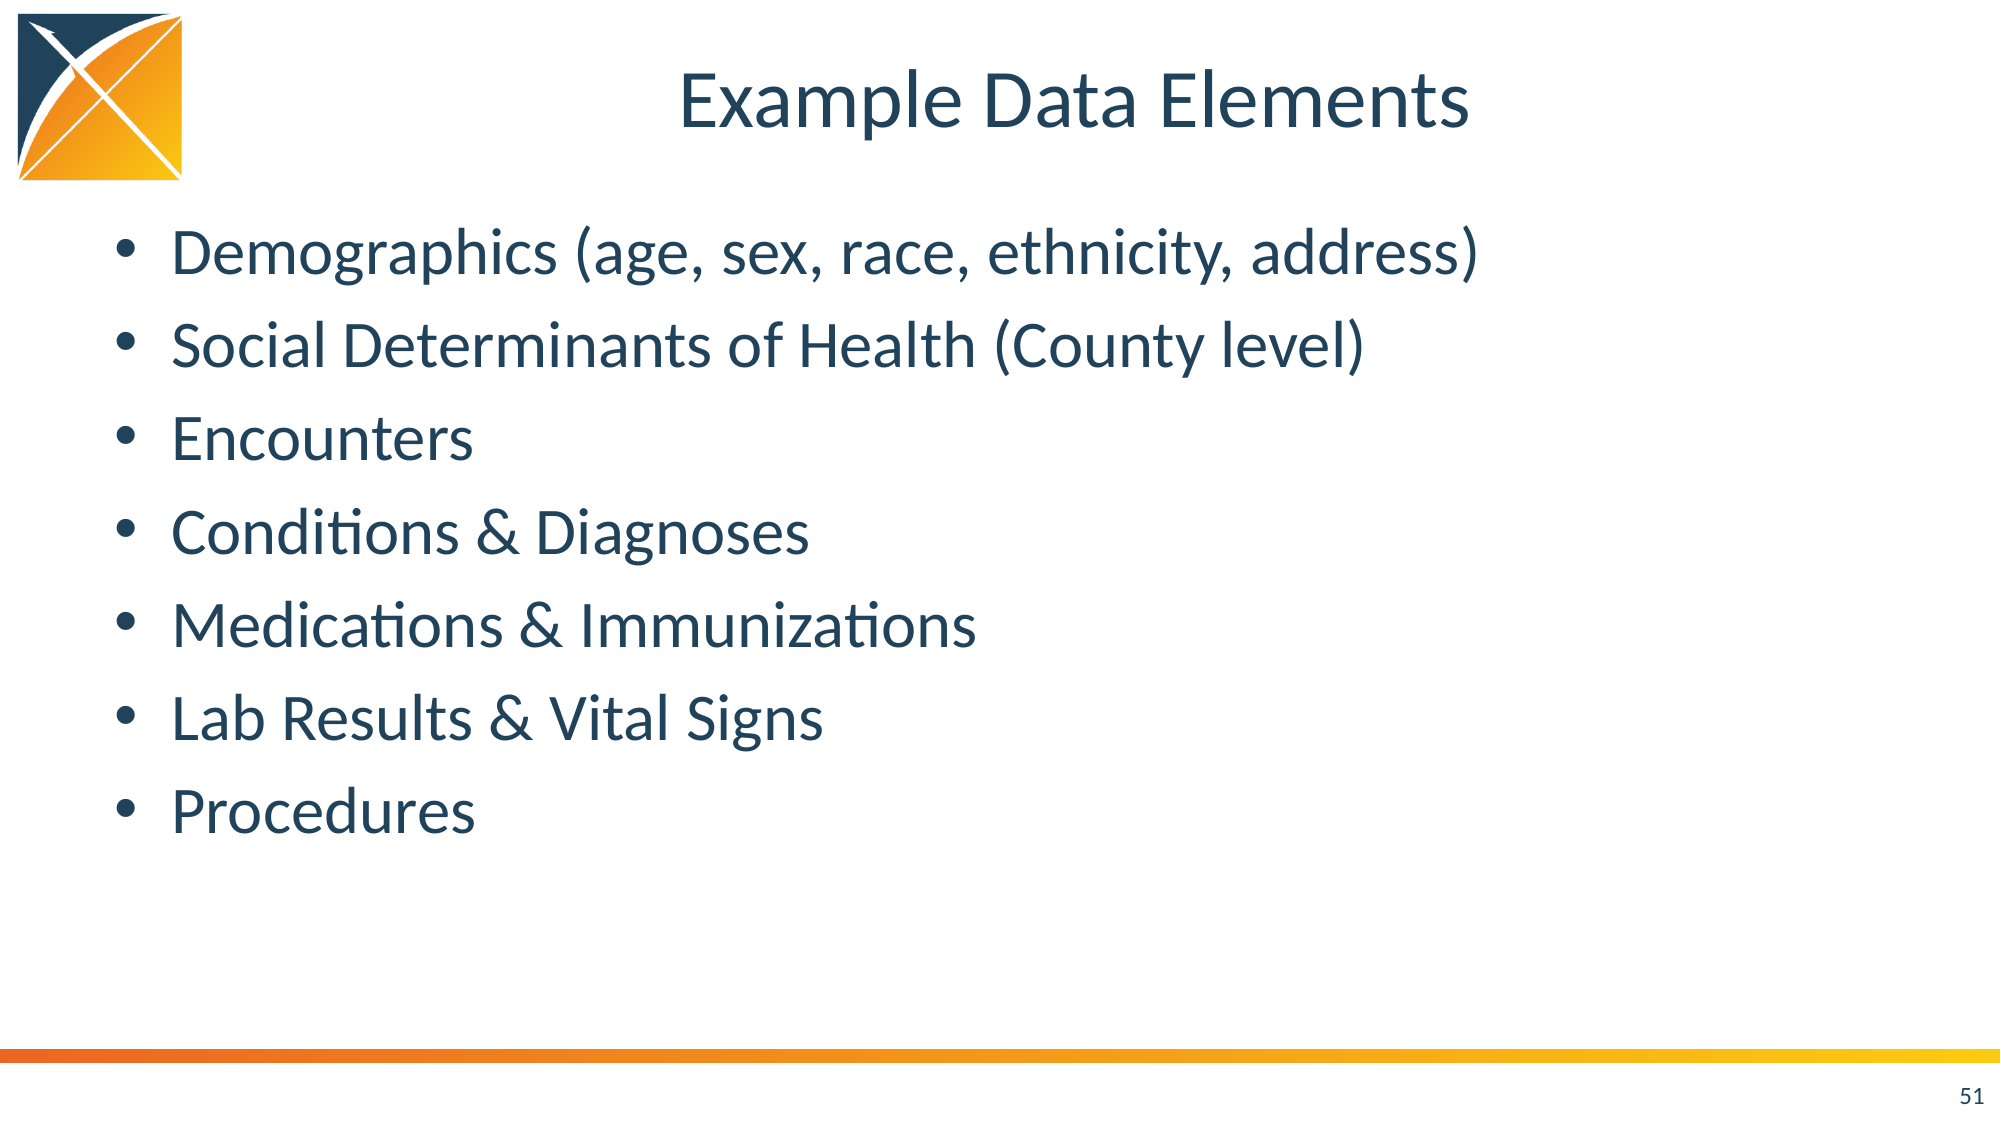

# Example Data Elements
Demographics (age, sex, race, ethnicity, address)
Social Determinants of Health (County level)
Encounters
Conditions & Diagnoses
Medications & Immunizations
Lab Results & Vital Signs
Procedures
51